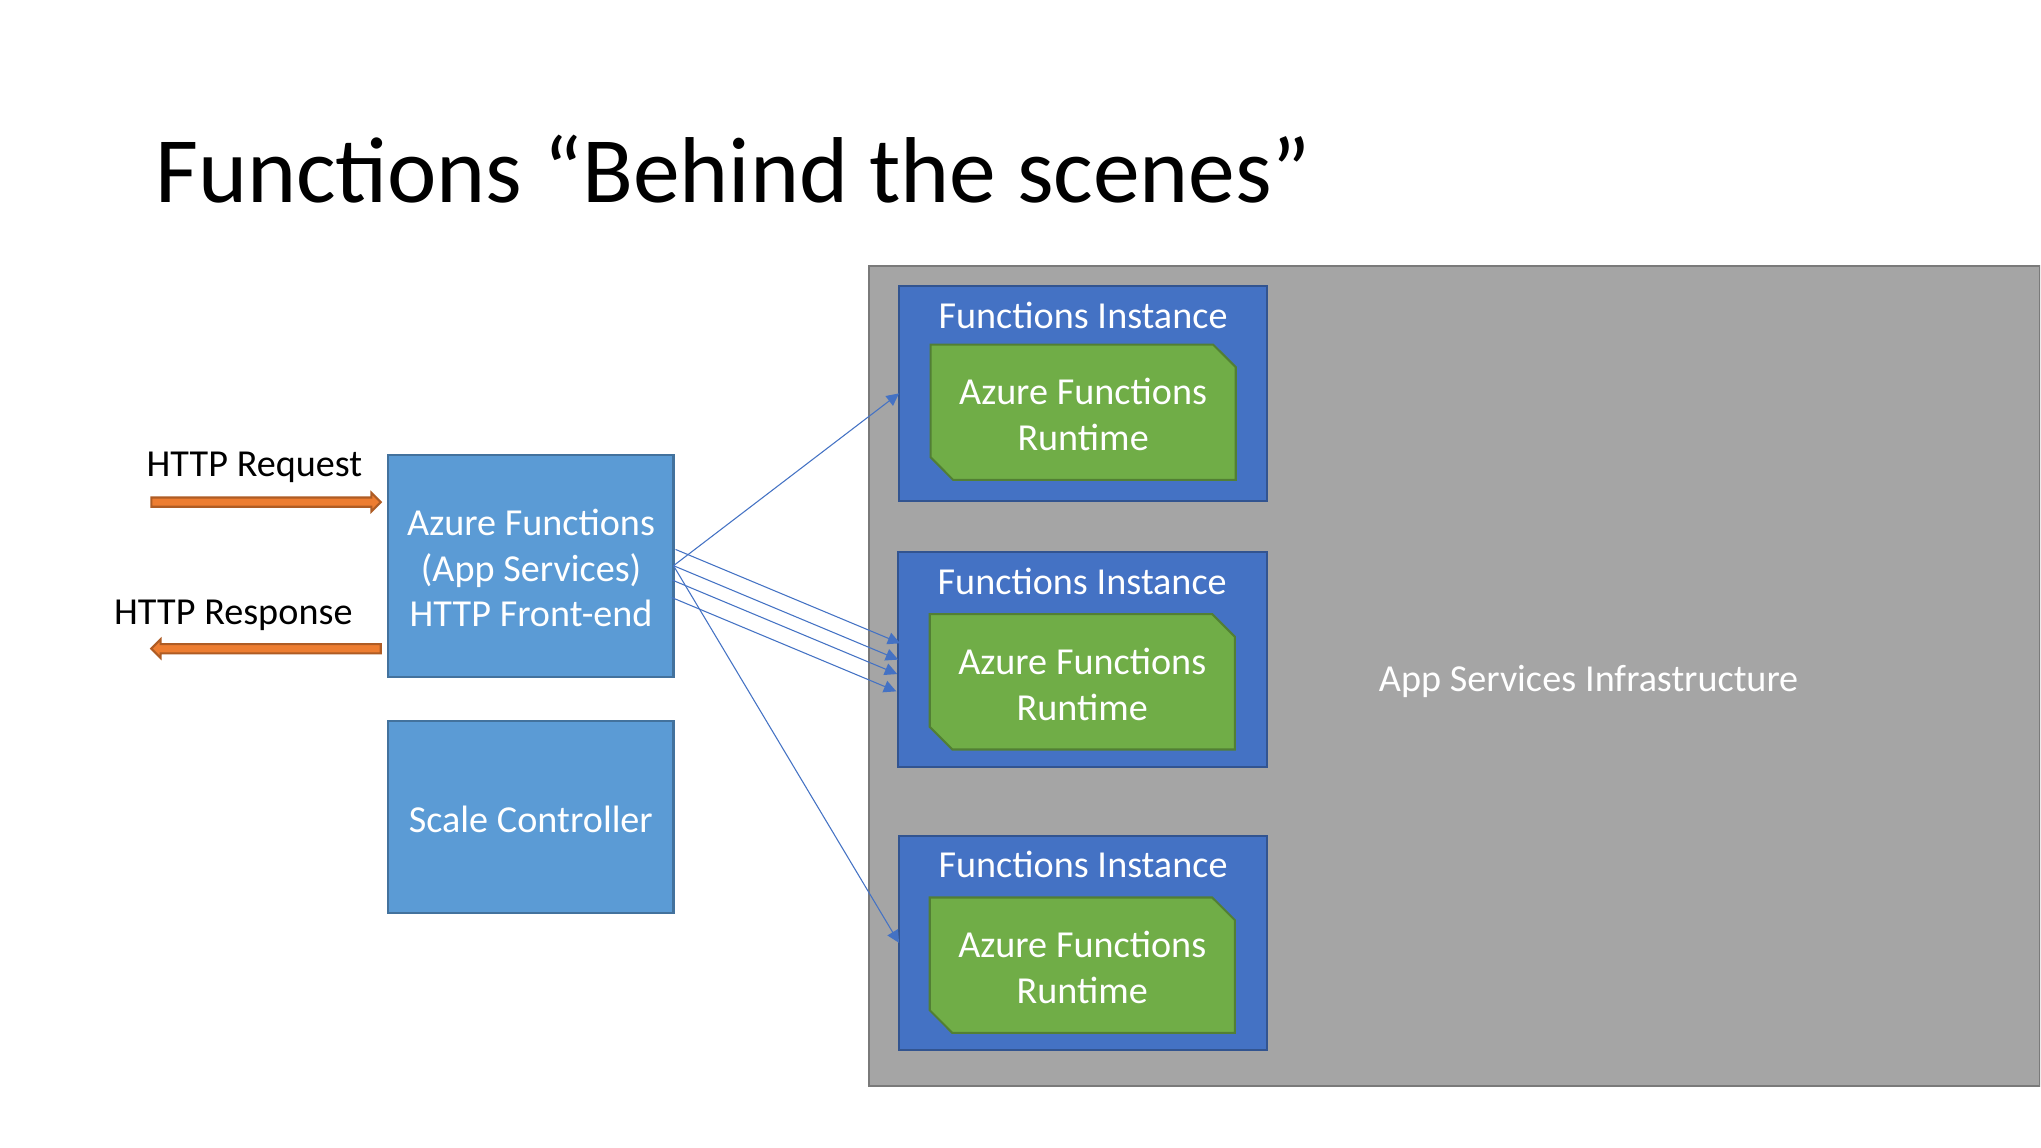

# Functions “Behind the scenes”
                      App Services Infrastructure
Functions Instance

Azure Functions Runtime
HTTP Request

Azure Functions (App Services) HTTP Front-end
Functions Instance

HTTP Response

Azure Functions Runtime
Scale Controller
Functions Instance

Azure Functions Runtime